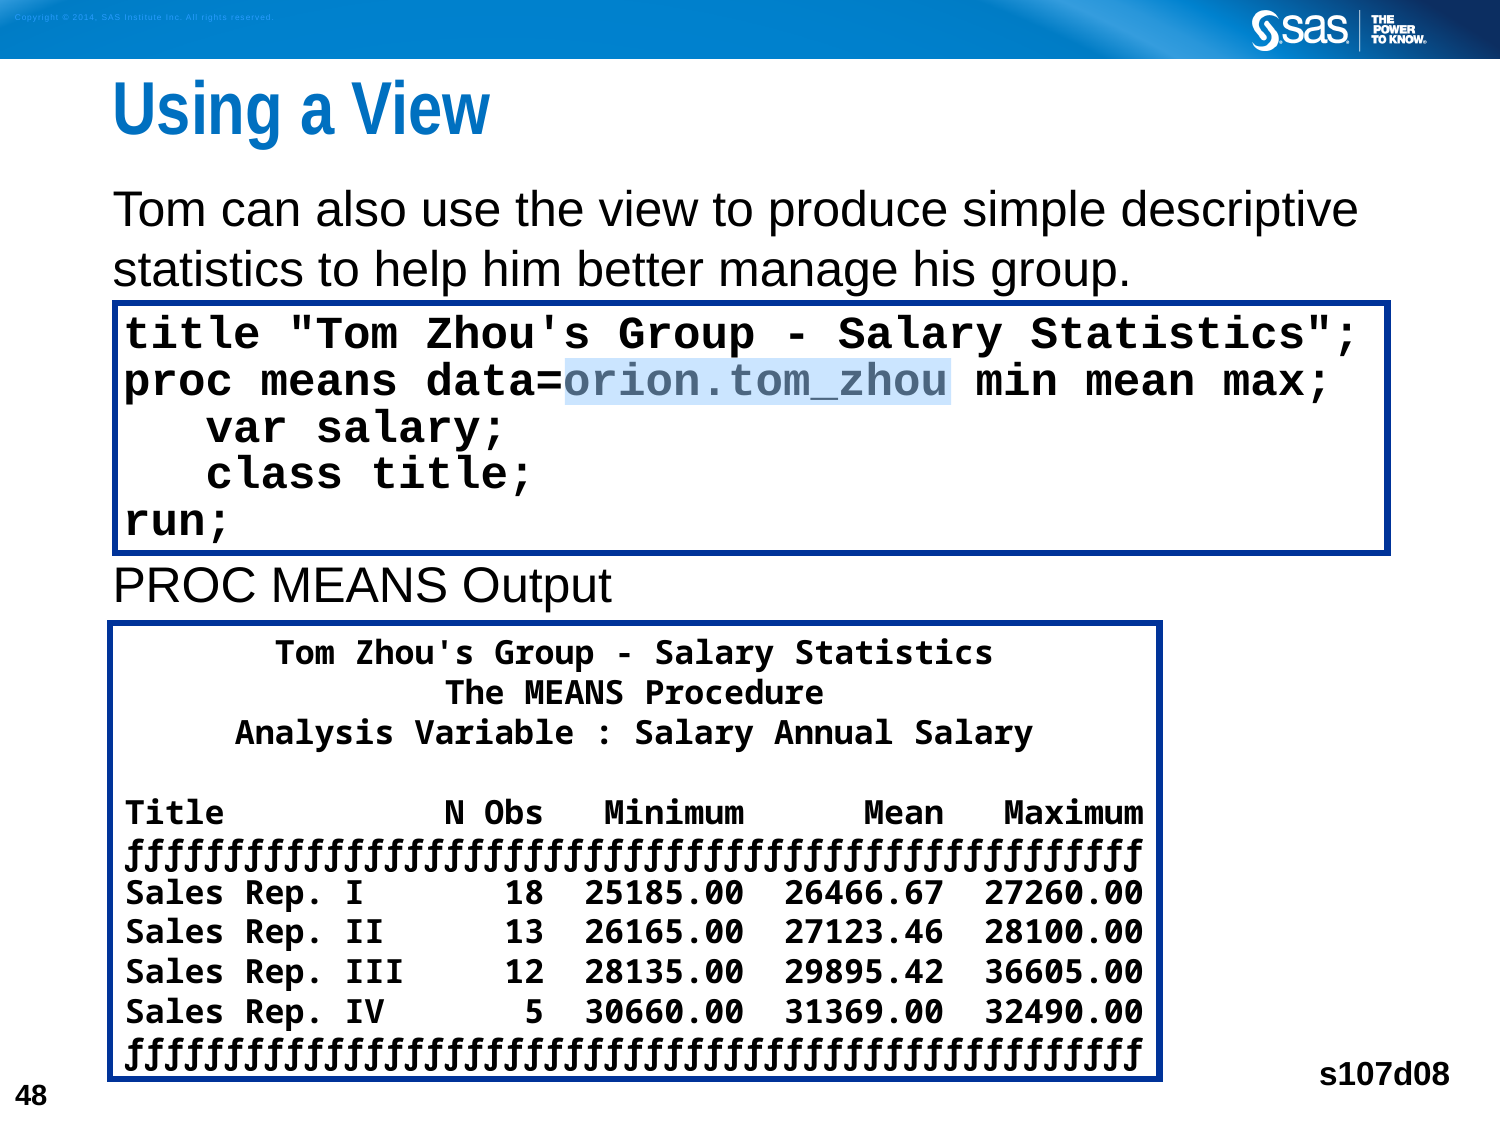

# Using a View
Tom can also use the view to produce simple descriptive statistics to help him better manage his group.

PROC MEANS Output
title "Tom Zhou's Group - Salary Statistics";
proc means data=orion.tom_zhou min mean max;
   var salary;
   class title;
run;

Tom Zhou's Group - Salary Statistics
The MEANS Procedure
Analysis Variable : Salary Annual Salary

Title           N Obs   Minimum      Mean   Maximum
ƒƒƒƒƒƒƒƒƒƒƒƒƒƒƒƒƒƒƒƒƒƒƒƒƒƒƒƒƒƒƒƒƒƒƒƒƒƒƒƒƒƒƒƒƒƒƒƒƒƒƒ
Sales Rep. I       18  25185.00  26466.67  27260.00
Sales Rep. II      13  26165.00  27123.46  28100.00
Sales Rep. III     12  28135.00  29895.42  36605.00
Sales Rep. IV       5  30660.00  31369.00  32490.00
ƒƒƒƒƒƒƒƒƒƒƒƒƒƒƒƒƒƒƒƒƒƒƒƒƒƒƒƒƒƒƒƒƒƒƒƒƒƒƒƒƒƒƒƒƒƒƒƒƒƒƒ
s107d08